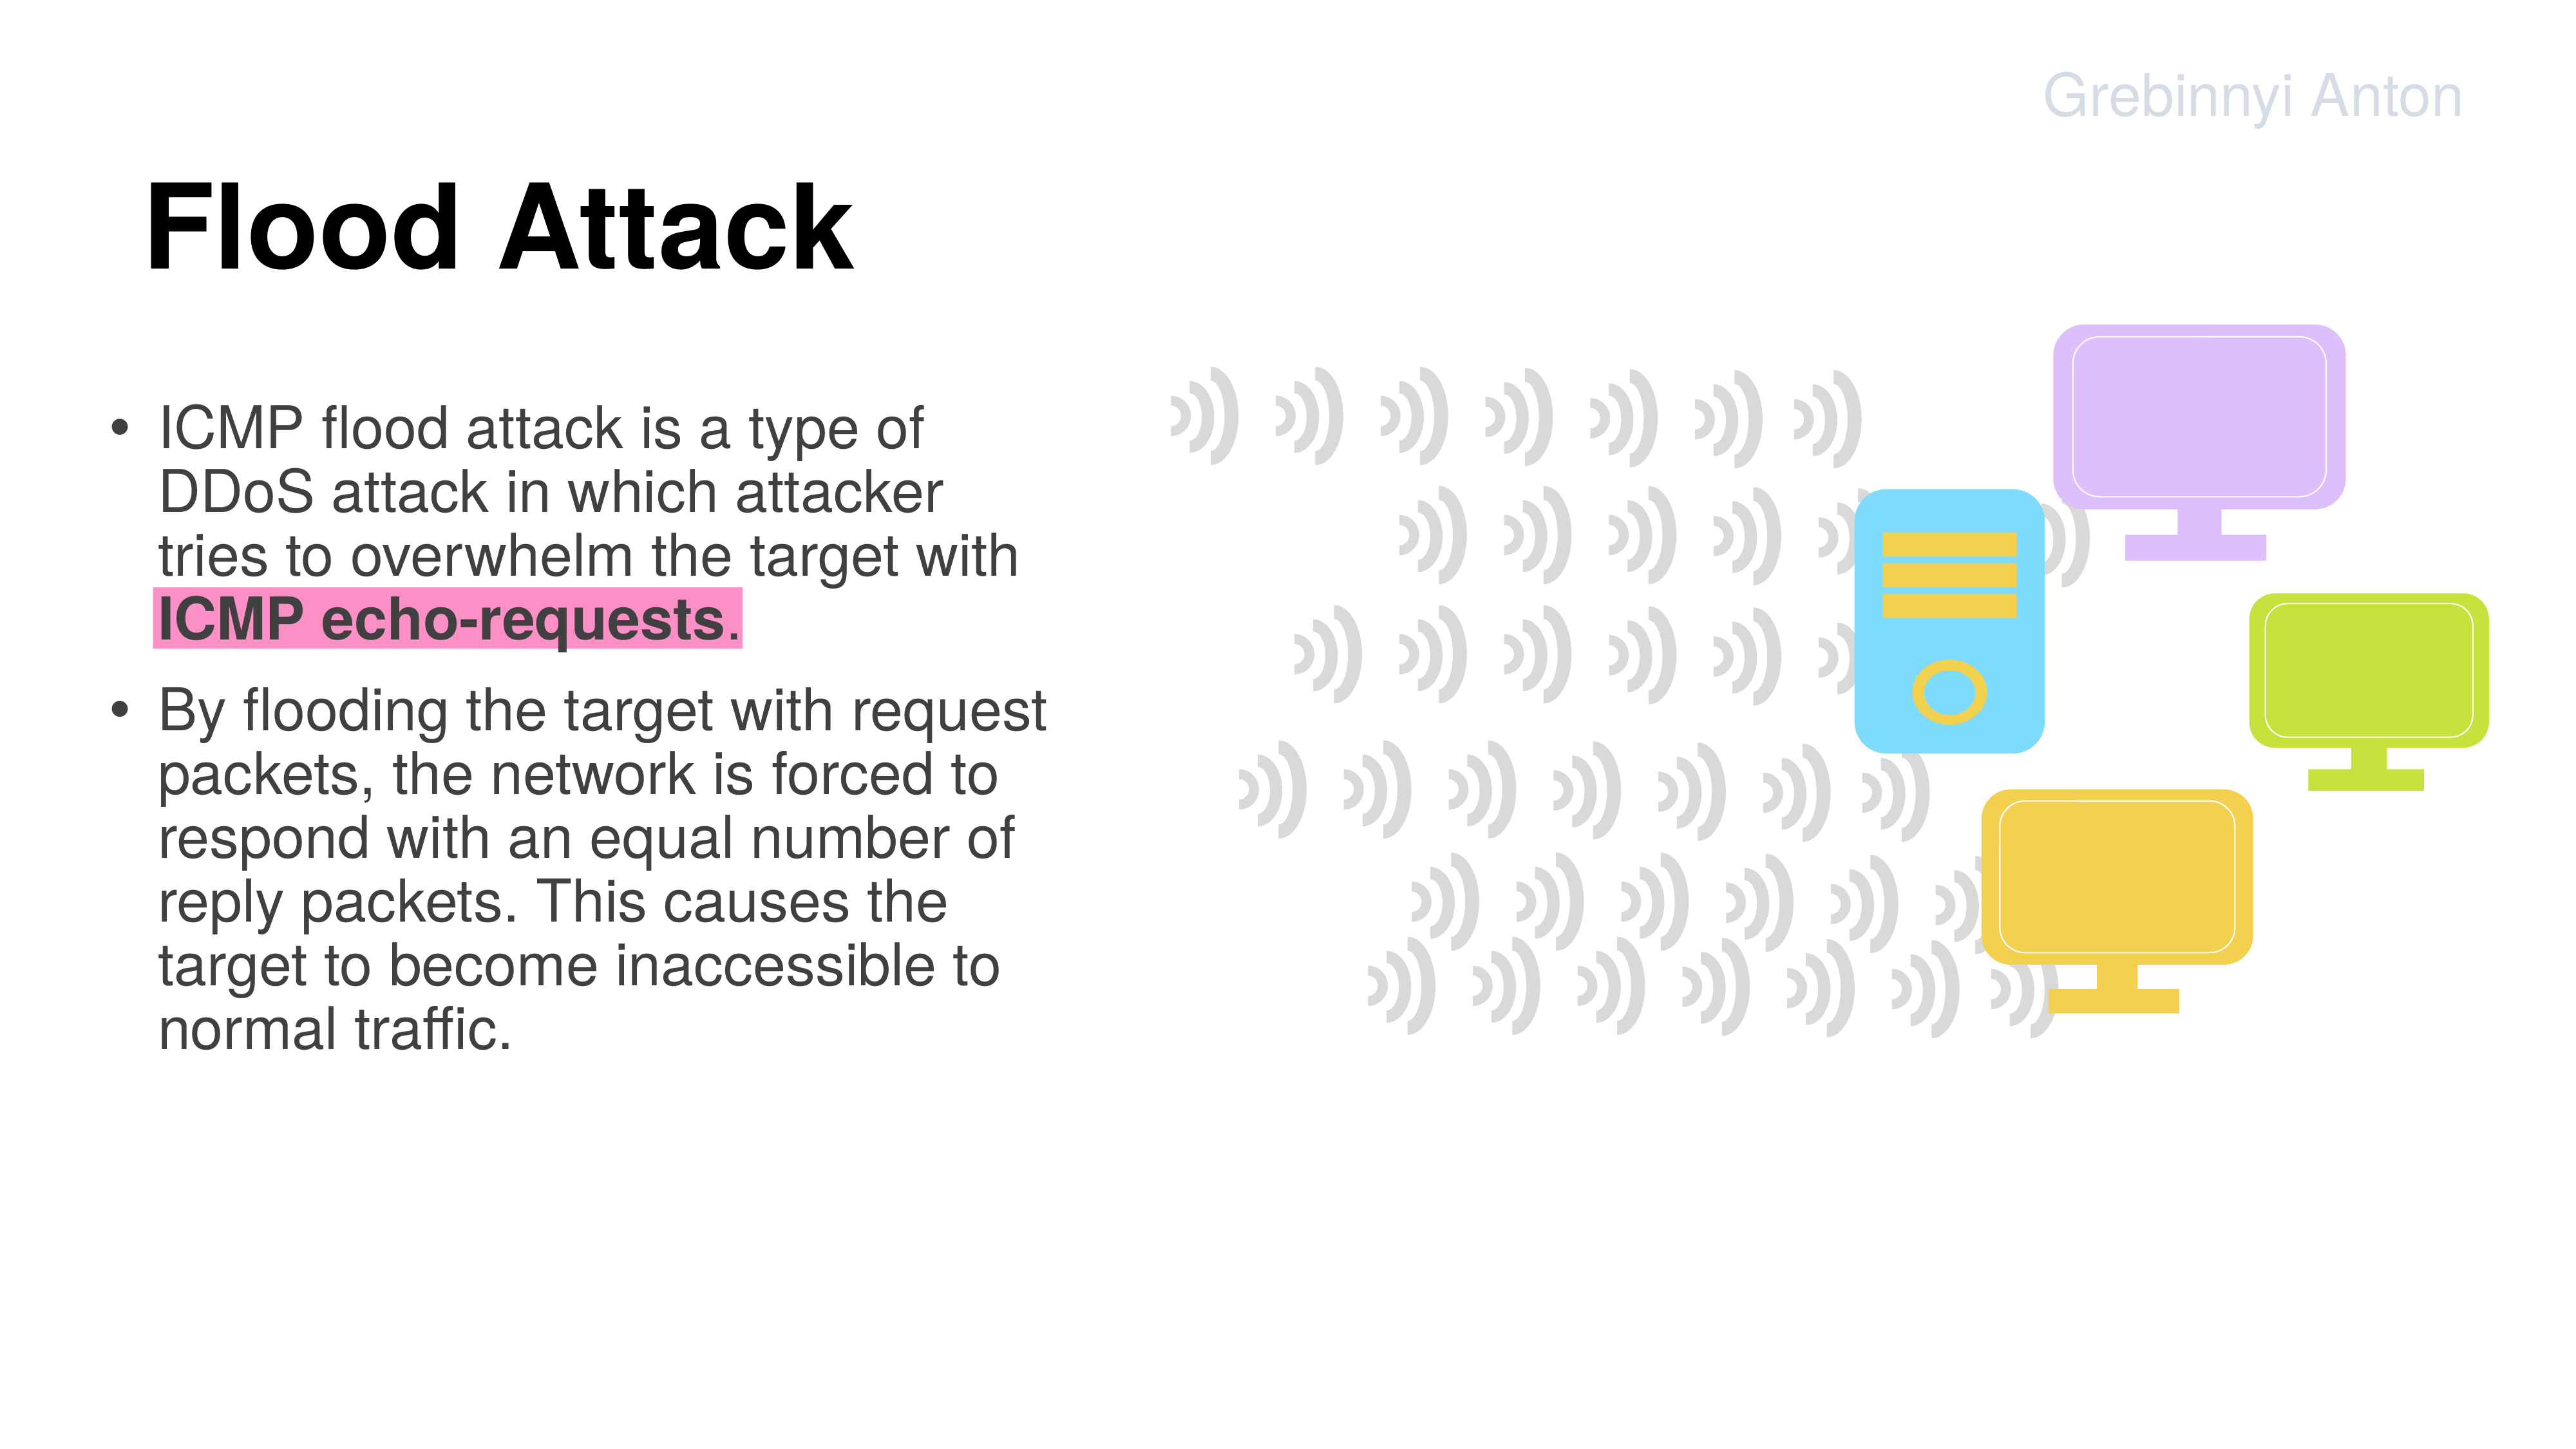

Grebinnyi Anton
# Flood Attack

ICMP flood attack is a type of DDoS attack in which attacker tries to overwhelm the target with ICMP echo-requests.
By flooding the target with request packets, the network is forced to respond with an equal number of reply packets. This causes the target to become inaccessible to normal traffic.